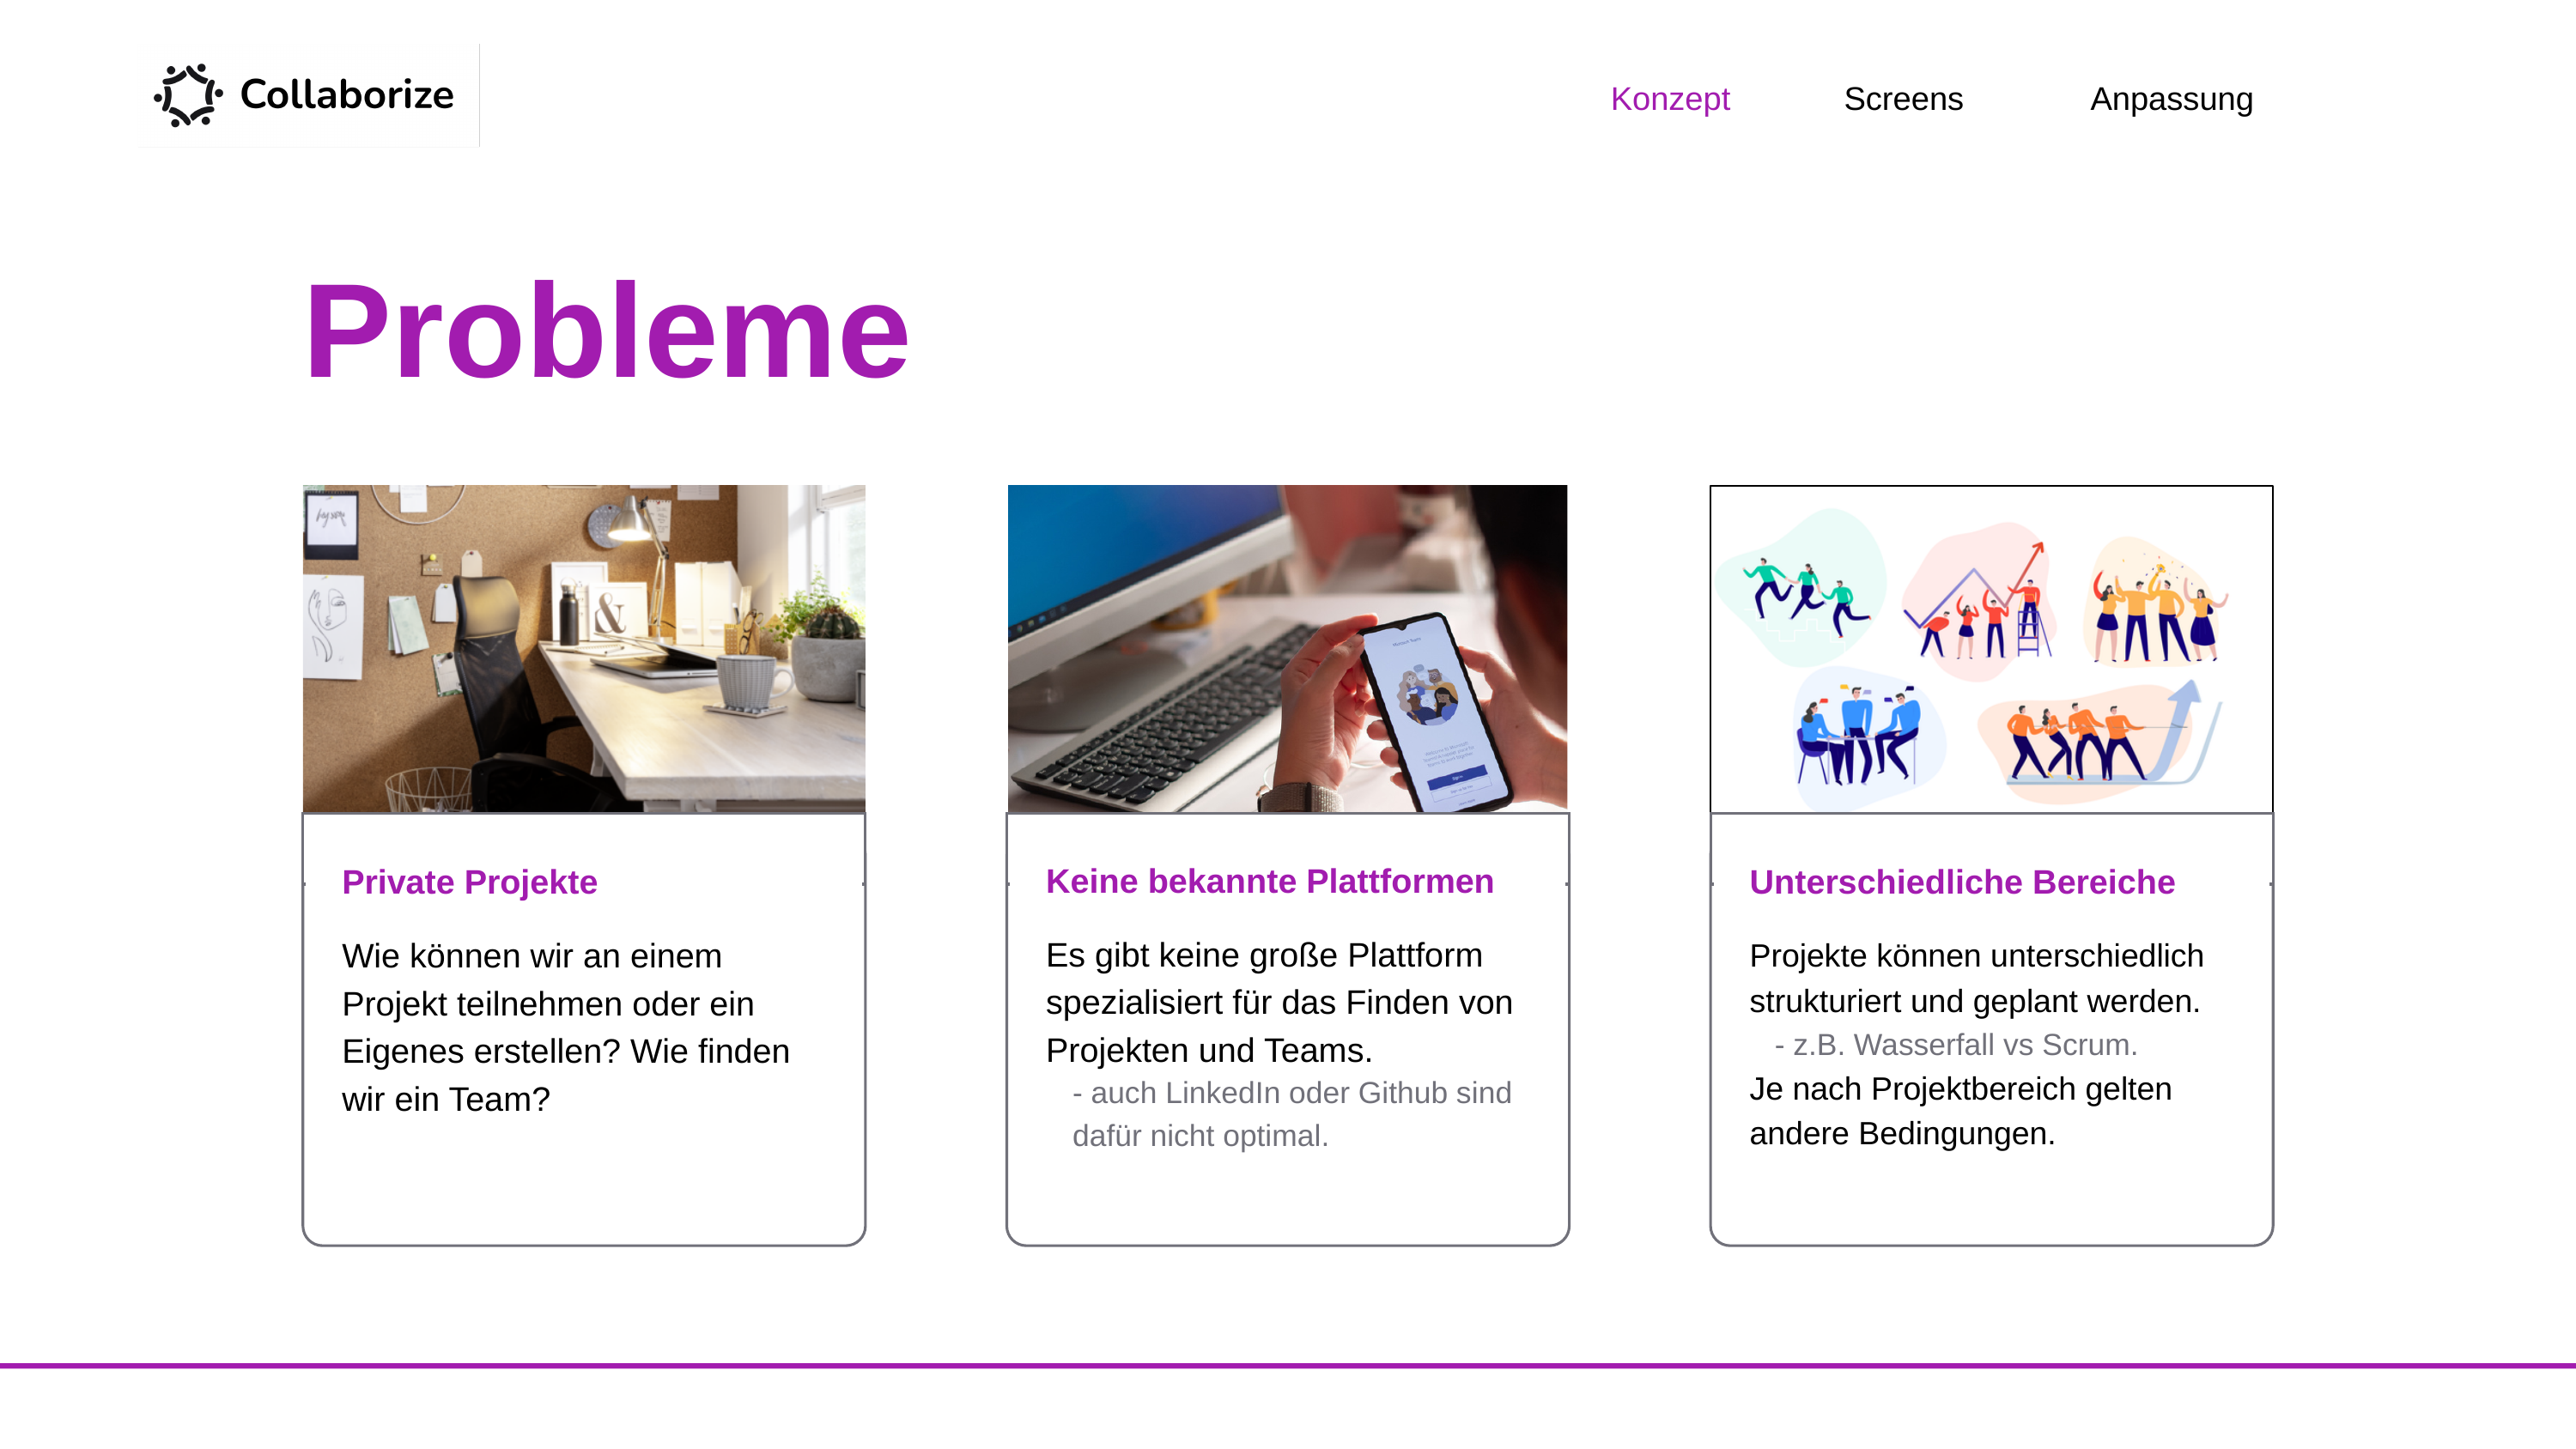

Your Logo
Konzept
Screens
Anpassung

Probleme

Private Projekte

Wie können wir an einem Projekt teilnehmen oder ein Eigenes erstellen? Wie finden wir ein Team?

Unterschiedliche Bereiche

Projekte können unterschiedlich strukturiert und geplant werden.
   - z.B. Wasserfall vs Scrum.
Je nach Projektbereich gelten andere Bedingungen.

Keine bekannte Plattformen

Es gibt keine große Plattform spezialisiert für das Finden von Projekten und Teams.
- auch LinkedIn oder Github sind dafür nicht optimal.